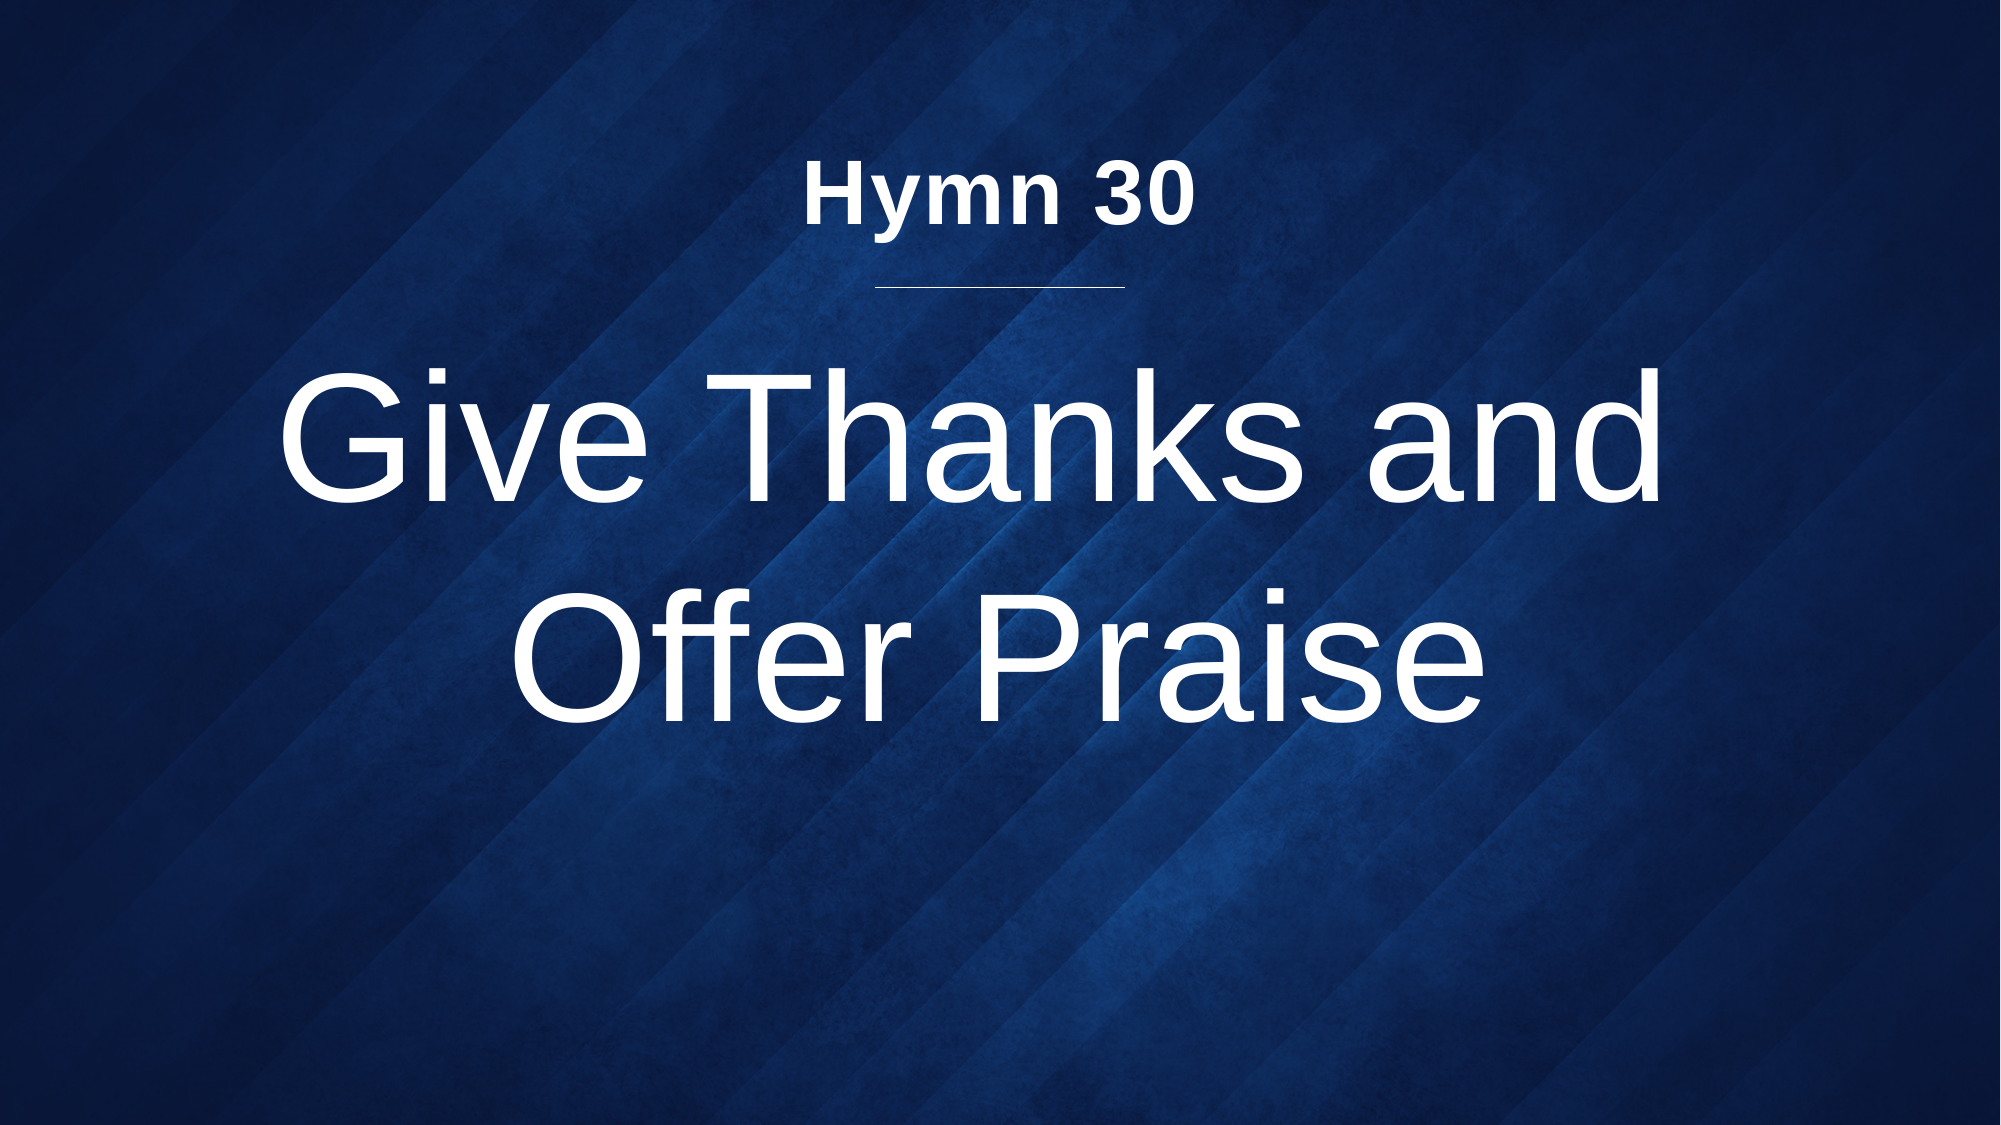

Hymn 30
# Give Thanks and Offer Praise